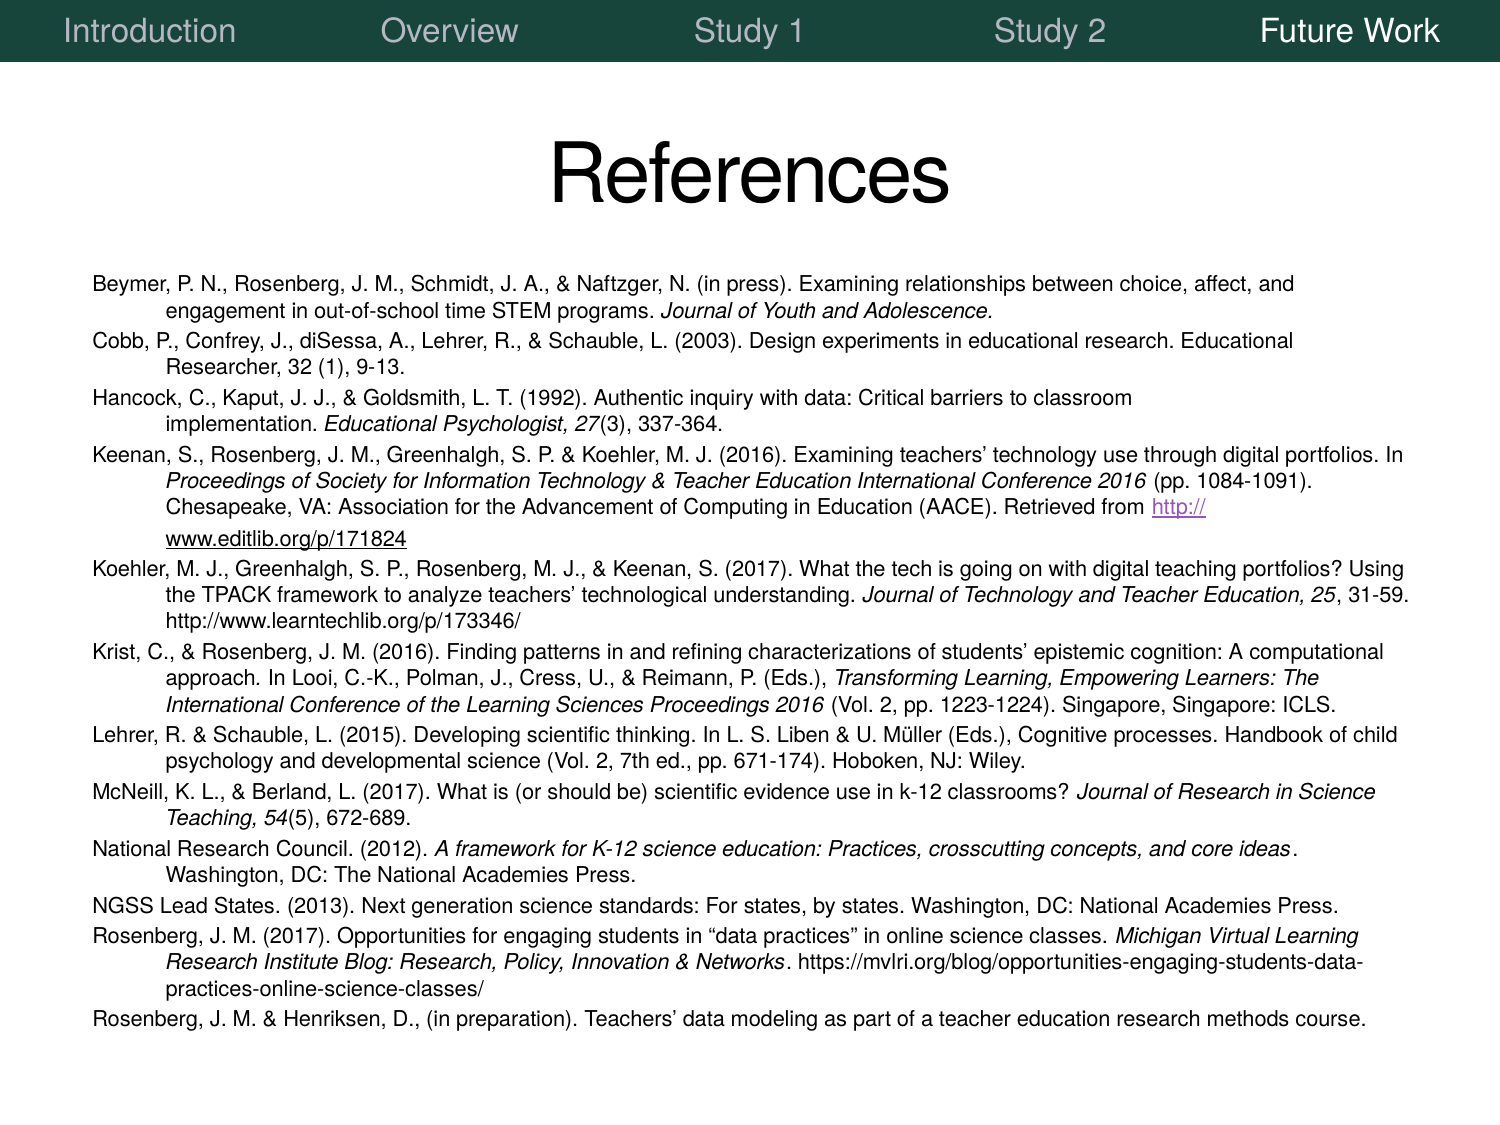

| Introduction | Overview | Study 1 | Study 2 | Future Work |
| --- | --- | --- | --- | --- |
# References
Beymer, P. N., Rosenberg, J. M., Schmidt, J. A., & Naftzger, N. (in press). Examining relationships between choice, affect, and engagement in out-of-school time STEM programs. Journal of Youth and Adolescence.
Cobb, P., Confrey, J., diSessa, A., Lehrer, R., & Schauble, L. (2003). Design experiments in educational research. Educational Researcher, 32 (1), 9-13.
Hancock, C., Kaput, J. J., & Goldsmith, L. T. (1992). Authentic inquiry with data: Critical barriers to classroom implementation. Educational Psychologist, 27(3), 337-364.
Keenan, S., Rosenberg, J. M., Greenhalgh, S. P. & Koehler, M. J. (2016). Examining teachers’ technology use through digital portfolios. In Proceedings of Society for Information Technology & Teacher Education International Conference 2016 (pp. 1084-1091). Chesapeake, VA: Association for the Advancement of Computing in Education (AACE). Retrieved from http://www.editlib.org/p/171824
Koehler, M. J., Greenhalgh, S. P., Rosenberg, M. J., & Keenan, S. (2017). What the tech is going on with digital teaching portfolios? Using the TPACK framework to analyze teachers’ technological understanding. Journal of Technology and Teacher Education, 25, 31-59. http://www.learntechlib.org/p/173346/
Krist, C., & Rosenberg, J. M. (2016). Finding patterns in and refining characterizations of students’ epistemic cognition: A computational approach. In Looi, C.-K., Polman, J., Cress, U., & Reimann, P. (Eds.), Transforming Learning, Empowering Learners: The International Conference of the Learning Sciences Proceedings 2016 (Vol. 2, pp. 1223-1224). Singapore, Singapore: ICLS.
Lehrer, R. & Schauble, L. (2015). Developing scientific thinking. In L. S. Liben & U. Müller (Eds.), Cognitive processes. Handbook of child psychology and developmental science (Vol. 2, 7th ed., pp. 671-174). Hoboken, NJ: Wiley.
McNeill, K. L., & Berland, L. (2017). What is (or should be) scientific evidence use in k‐12 classrooms? Journal of Research in Science Teaching, 54(5), 672-689.
National Research Council. (2012). A framework for K-12 science education: Practices, crosscutting concepts, and core ideas. Washington, DC: The National Academies Press.
NGSS Lead States. (2013). Next generation science standards: For states, by states. Washington, DC: National Academies Press.
Rosenberg, J. M. (2017). Opportunities for engaging students in “data practices” in online science classes. Michigan Virtual Learning Research Institute Blog: Research, Policy, Innovation & Networks. https://mvlri.org/blog/opportunities-engaging-students-data-practices-online-science-classes/
Rosenberg, J. M. & Henriksen, D., (in preparation). Teachers’ data modeling as part of a teacher education research methods course.